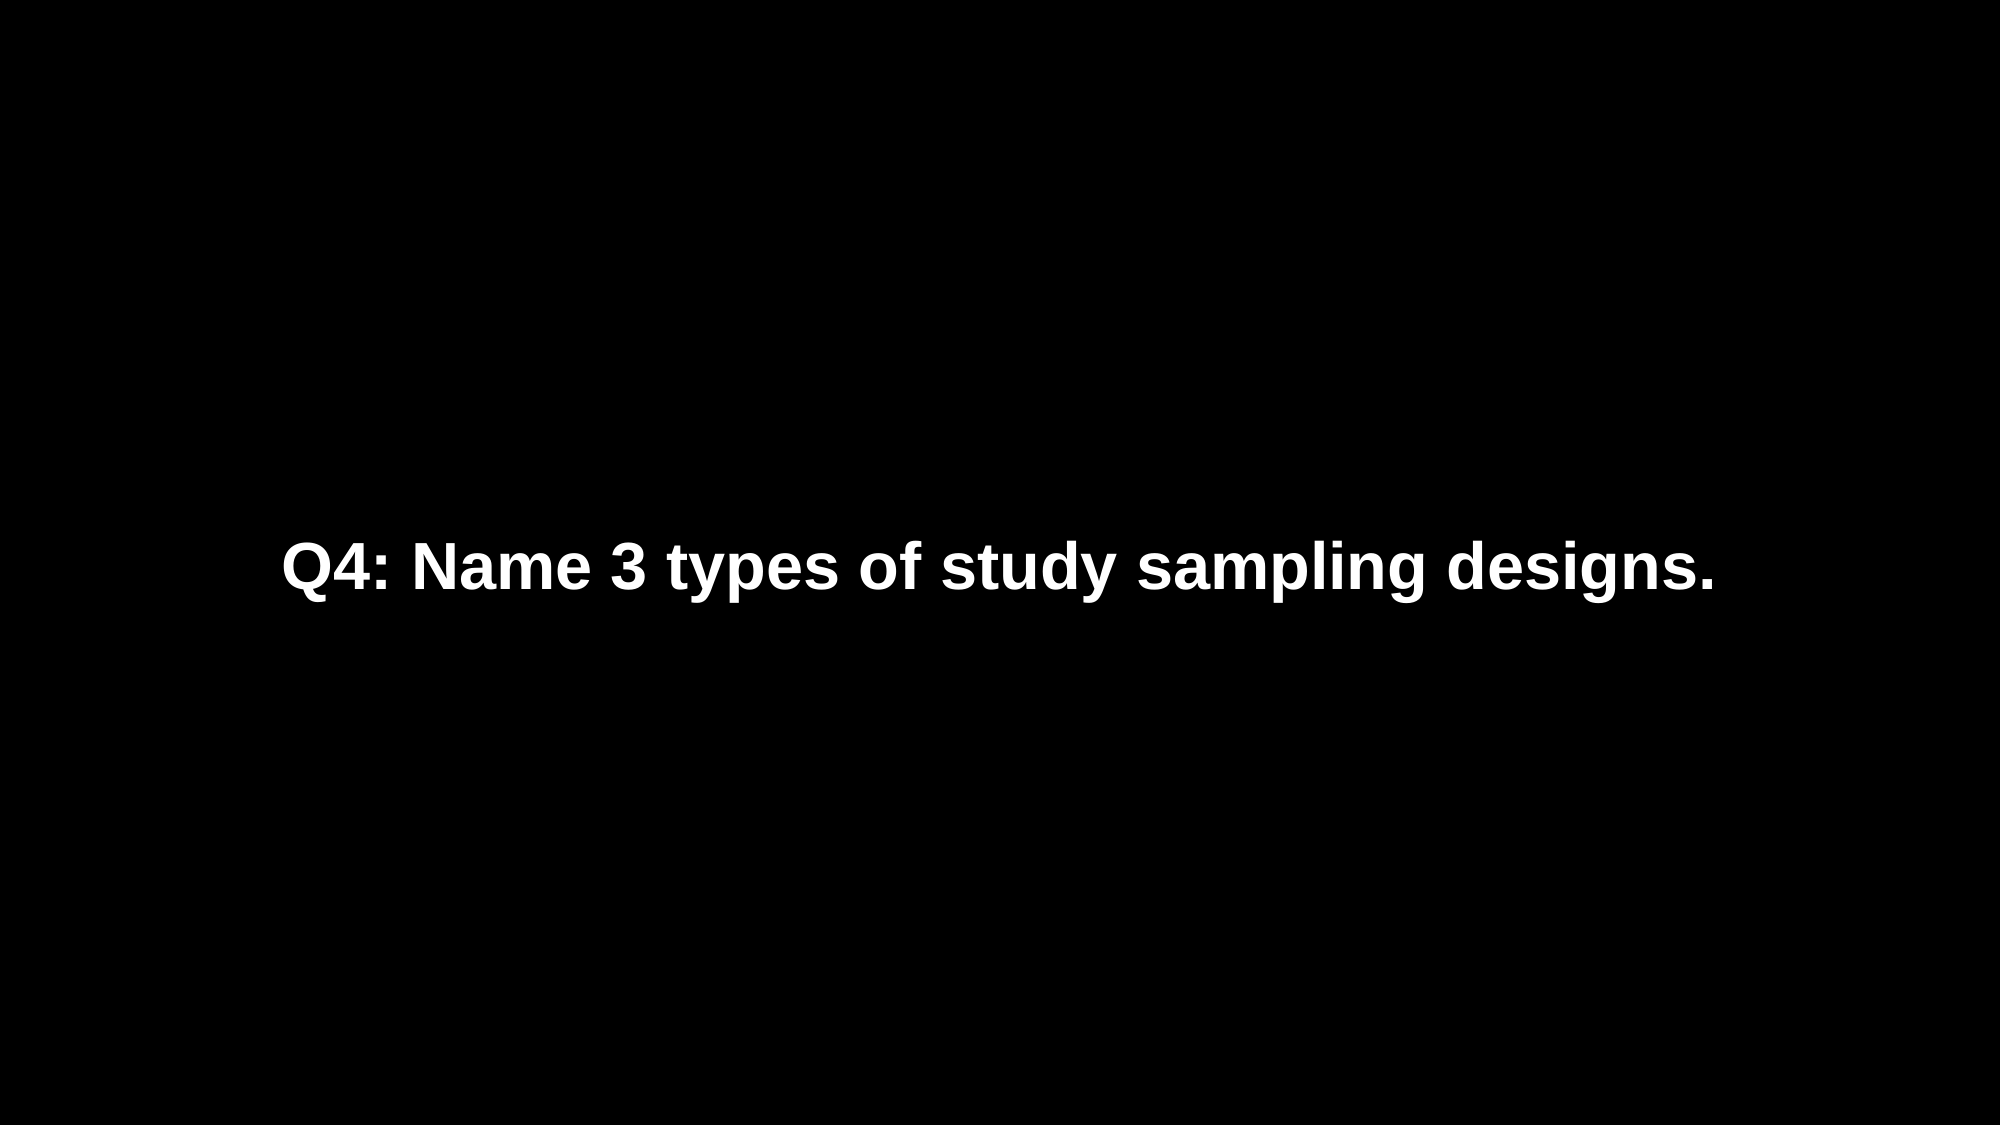

Q4: Name 3 types of study sampling designs.